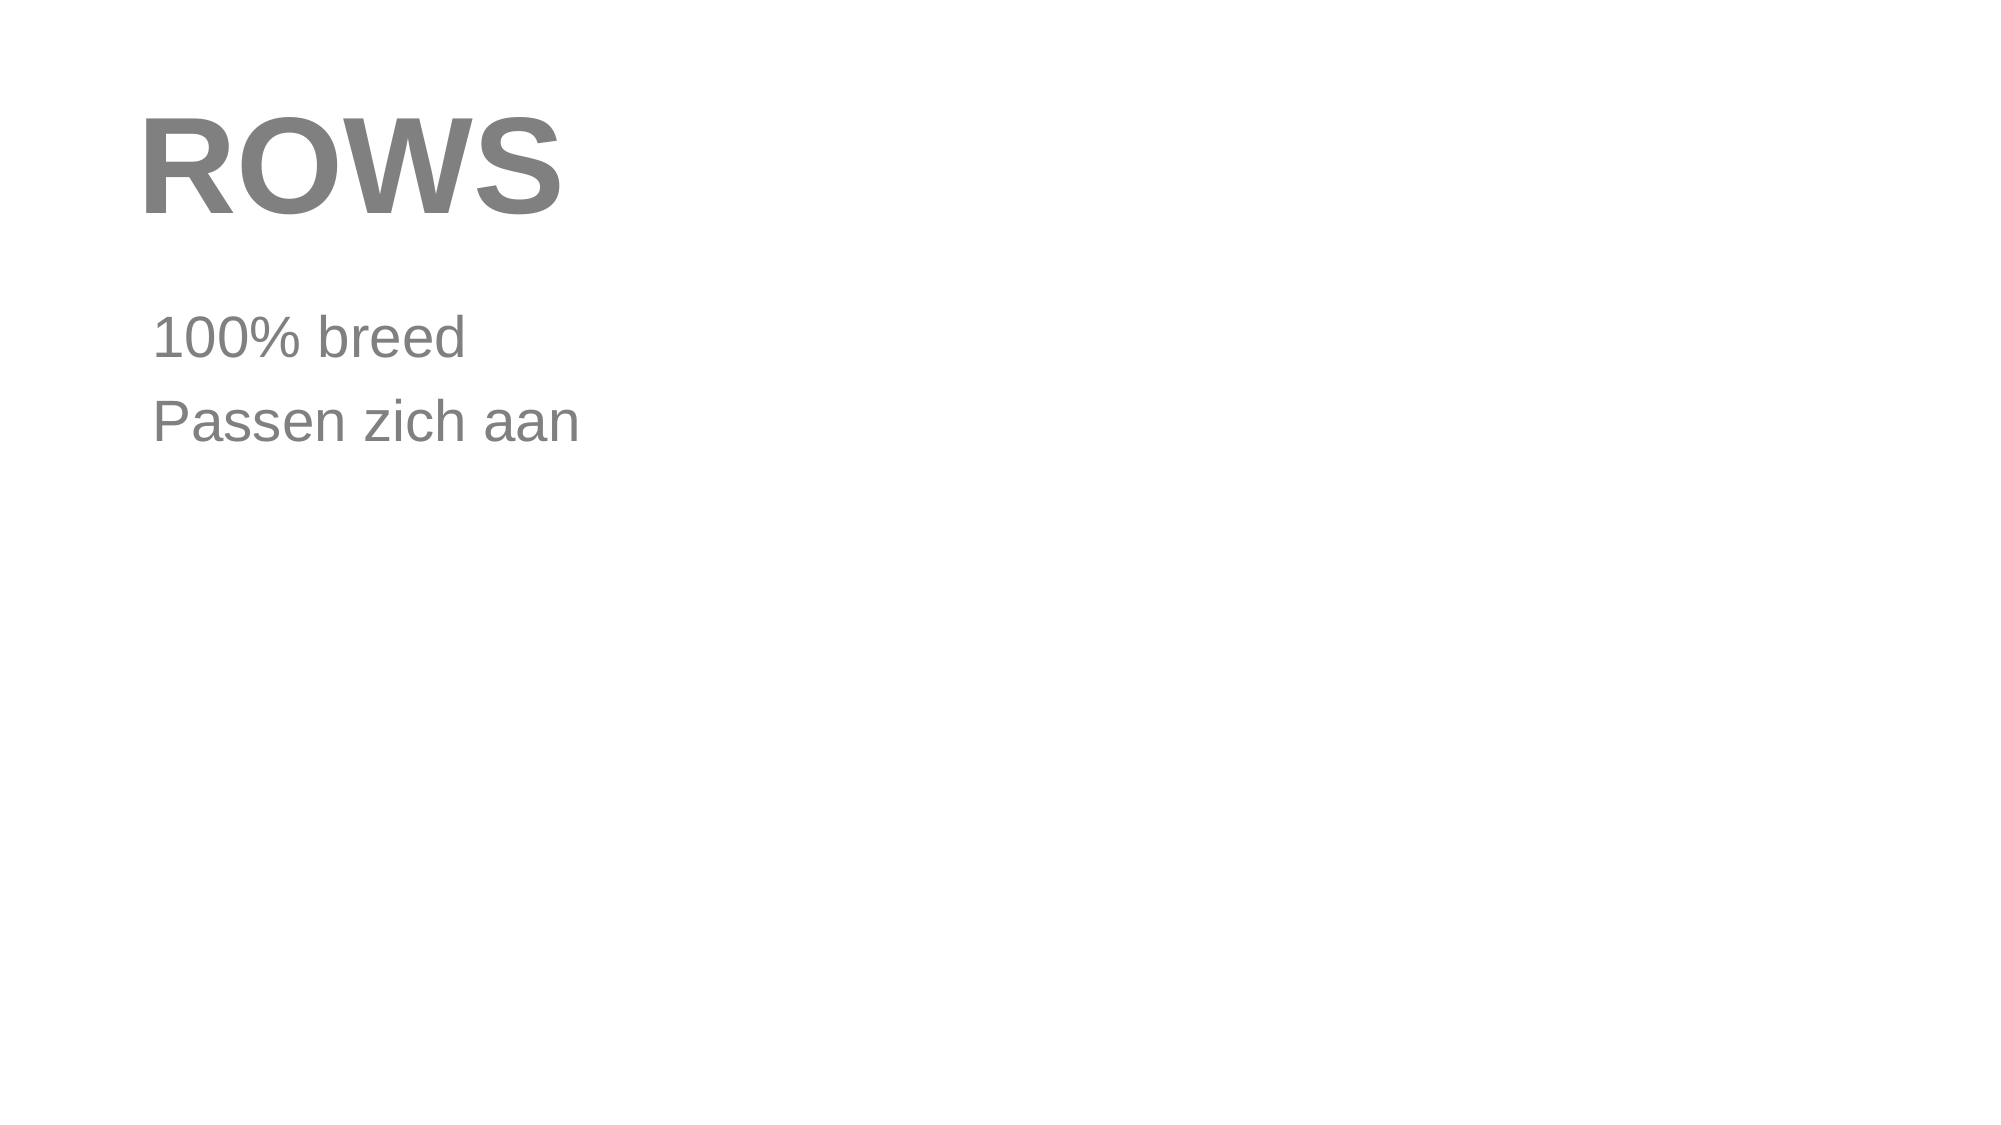

# ROWS
100% breed
Passen zich aan